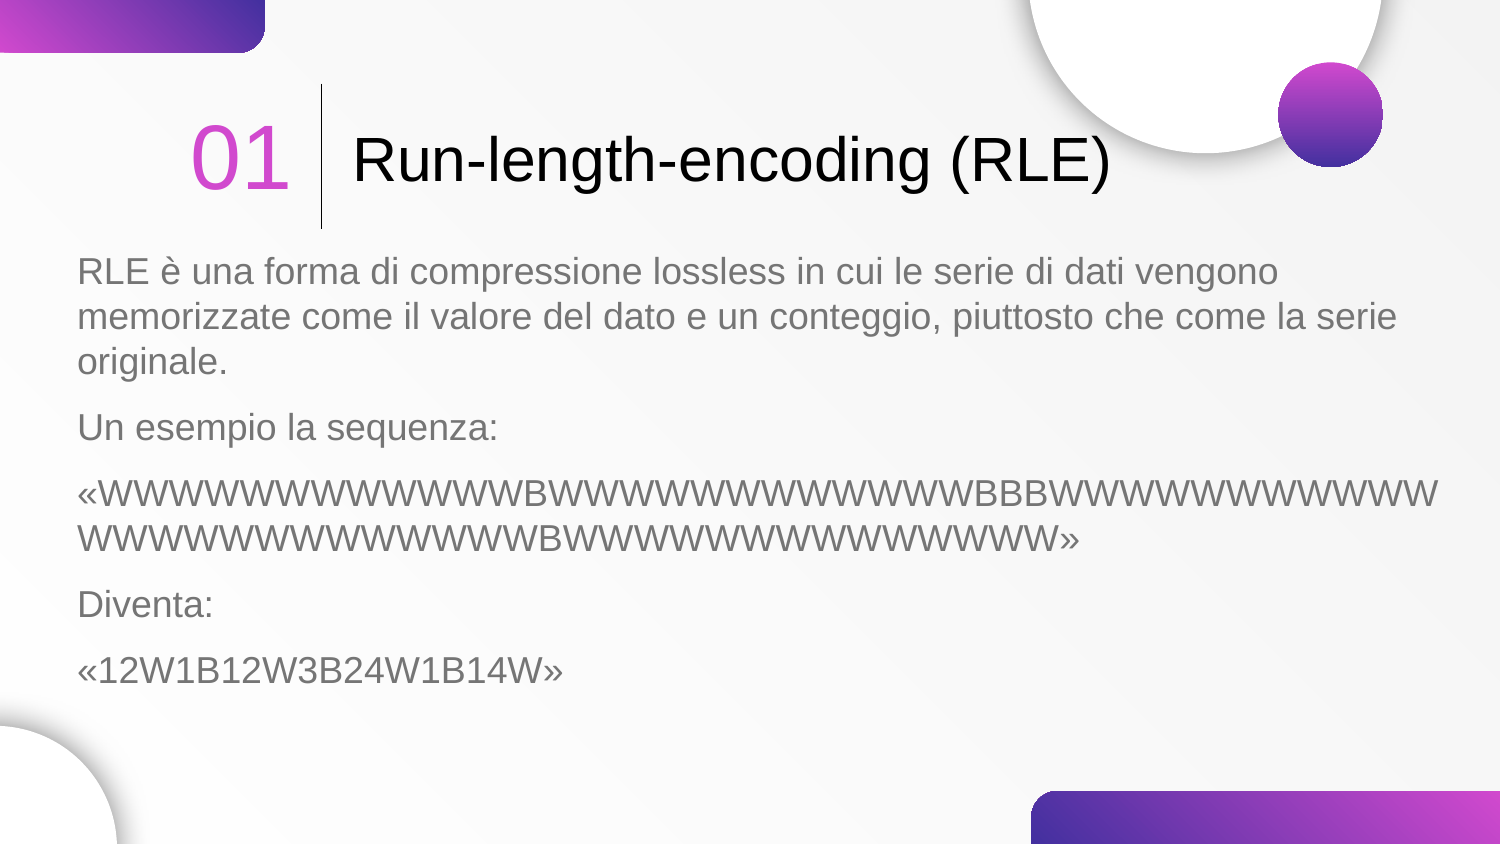

01
Run-length-encoding (RLE)
RLE è una forma di compressione lossless in cui le serie di dati vengono memorizzate come il valore del dato e un conteggio, piuttosto che come la serie originale.
Un esempio la sequenza:
«WWWWWWWWWWWWBWWWWWWWWWWWWBBBWWWWWWWWWWWWWWWWWWWWWWWWBWWWWWWWWWWWWWW»
Diventa:
«12W1B12W3B24W1B14W»